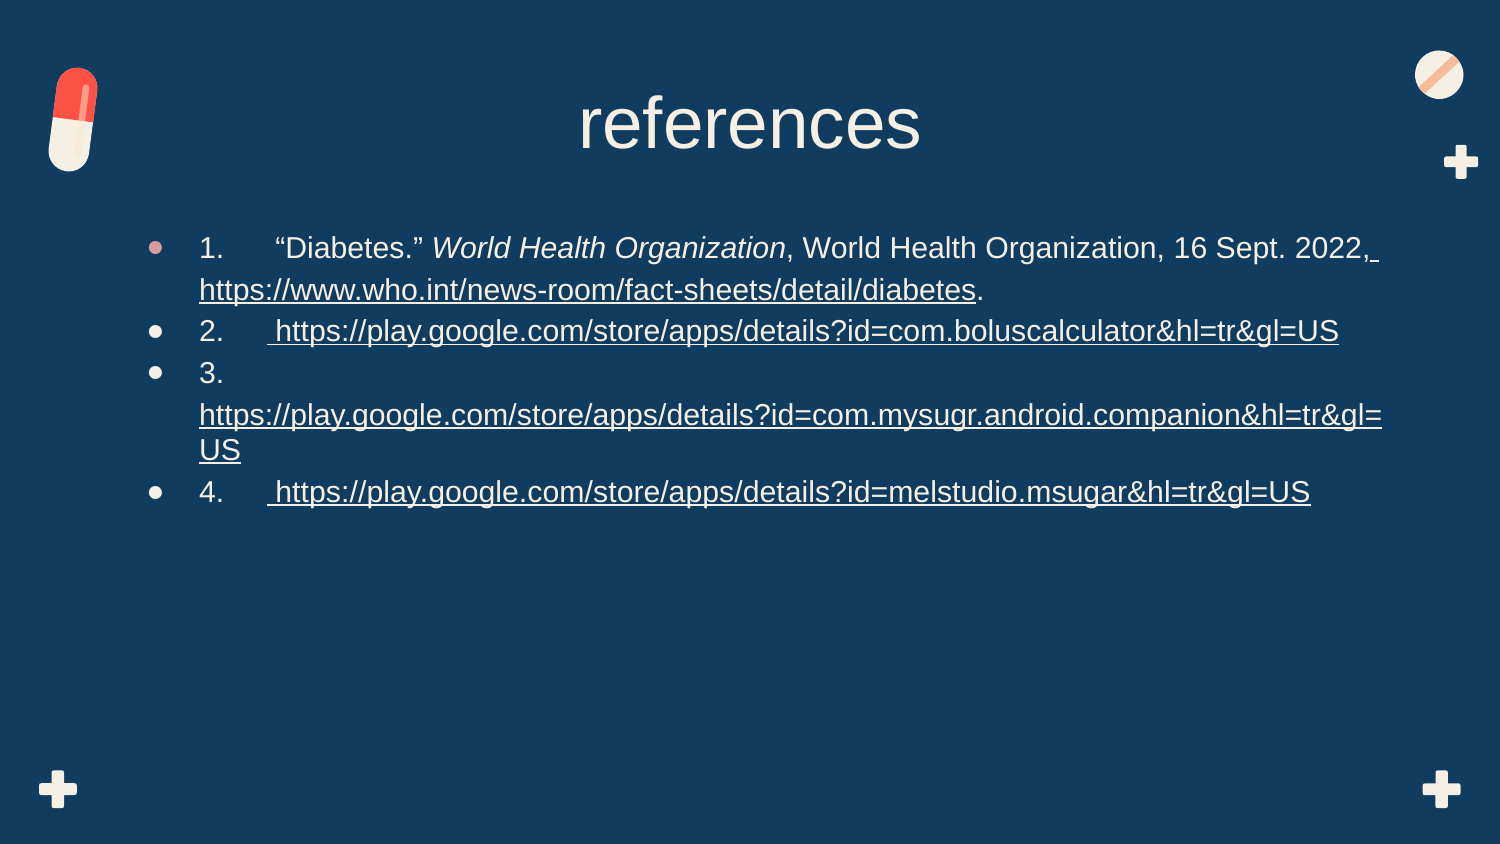

# references
1.      “Diabetes.” World Health Organization, World Health Organization, 16 Sept. 2022, https://www.who.int/news-room/fact-sheets/detail/diabetes.
2.      https://play.google.com/store/apps/details?id=com.boluscalculator&hl=tr&gl=US
3. https://play.google.com/store/apps/details?id=com.mysugr.android.companion&hl=tr&gl=US
4.      https://play.google.com/store/apps/details?id=melstudio.msugar&hl=tr&gl=US